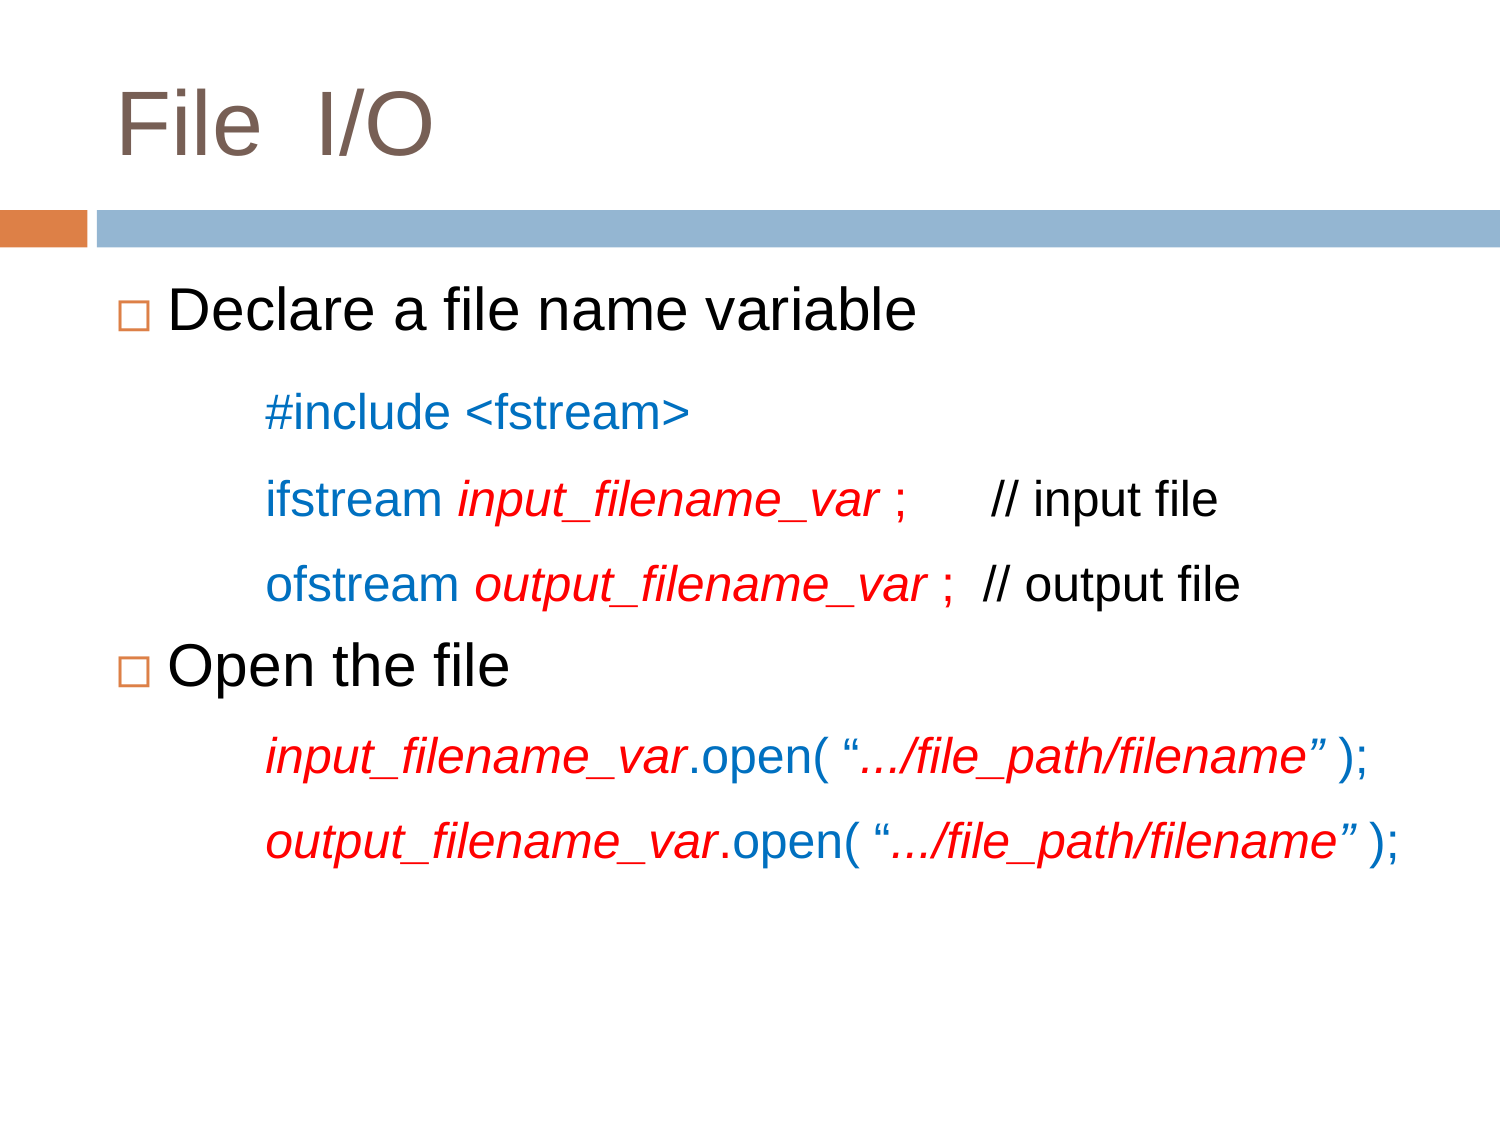

# File  I/O
Declare a file name variable
	#include <fstream>
	ifstream input_filename_var ;      // input file
	ofstream output_filename_var ;  // output file
Open the file
	input_filename_var.open( “.../file_path/filename” );
	output_filename_var.open( “.../file_path/filename” );